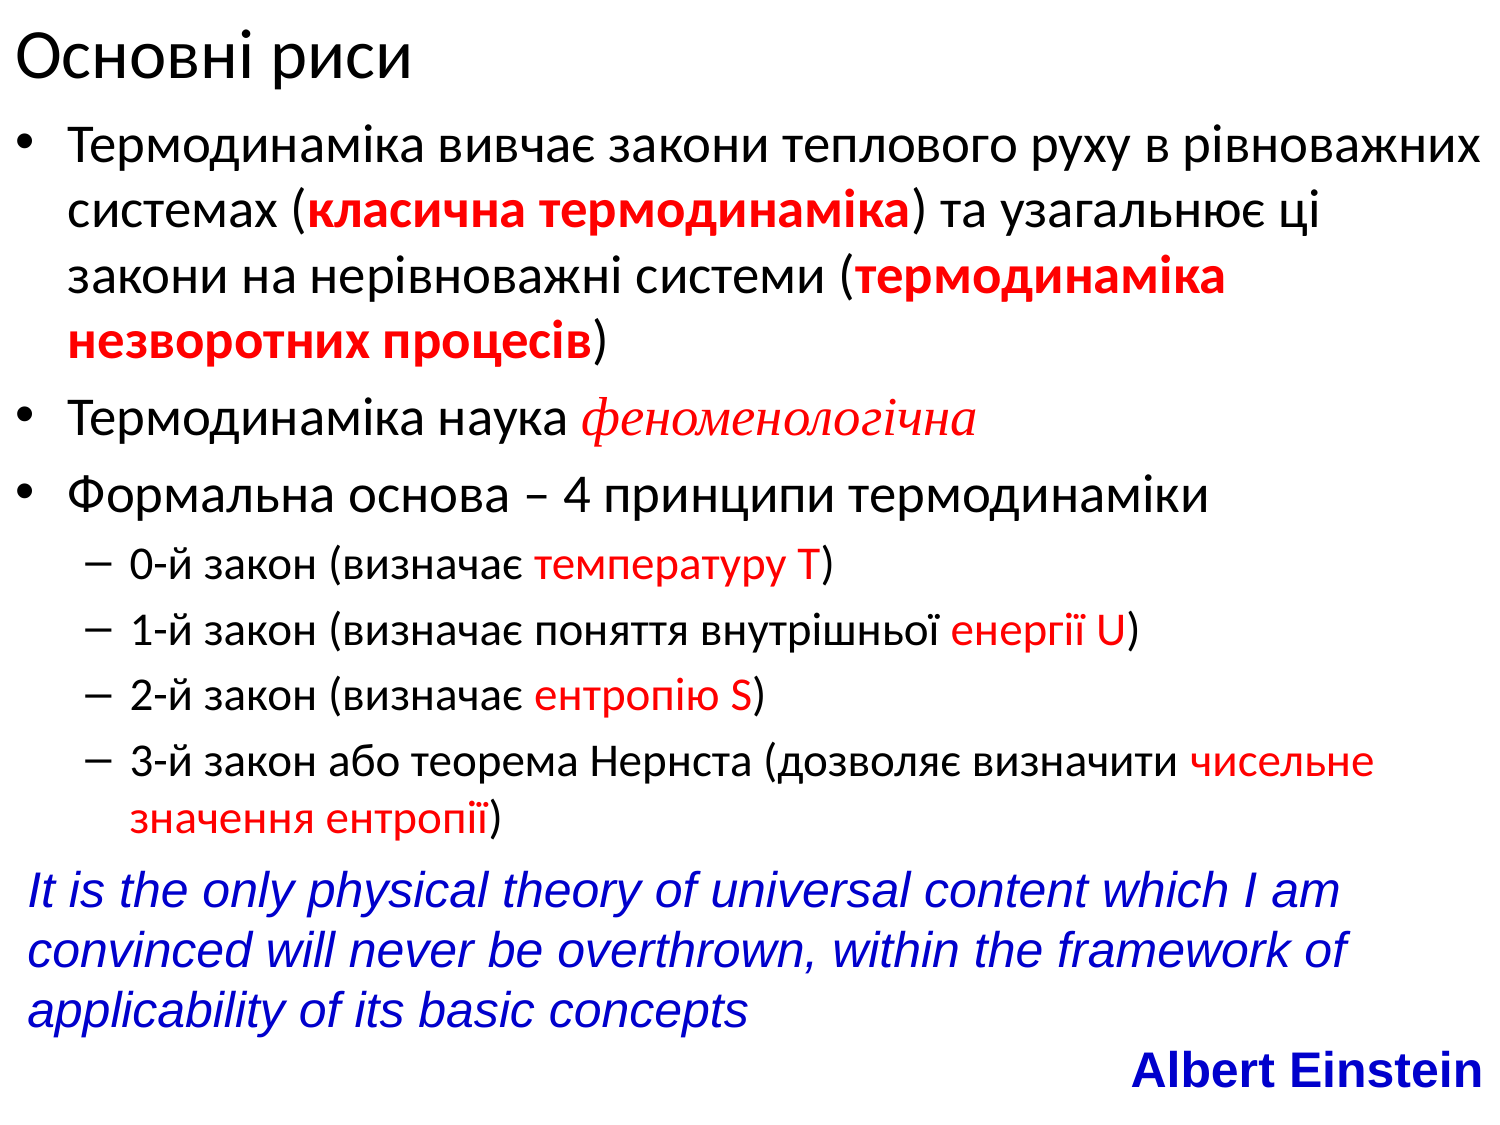

# Основні риси
Термодинаміка вивчає закони теплового руху в рівноважних системах (класична термодинаміка) та узагальнює ці закони на нерівноважні системи (термодинаміка незворотних процесів)
Термодинаміка наука феноменологічна
Формальна основа – 4 принципи термодинаміки
0-й закон (визначає температуру Т)
1-й закон (визначає поняття внутрішньої енергії U)
2-й закон (визначає ентропію S)
3-й закон або теорема Нернста (дозволяє визначити чисельне значення ентропії)
It is the only physical theory of universal content which I am convinced will never be overthrown, within the framework of applicability of its basic concepts
Albert Einstein